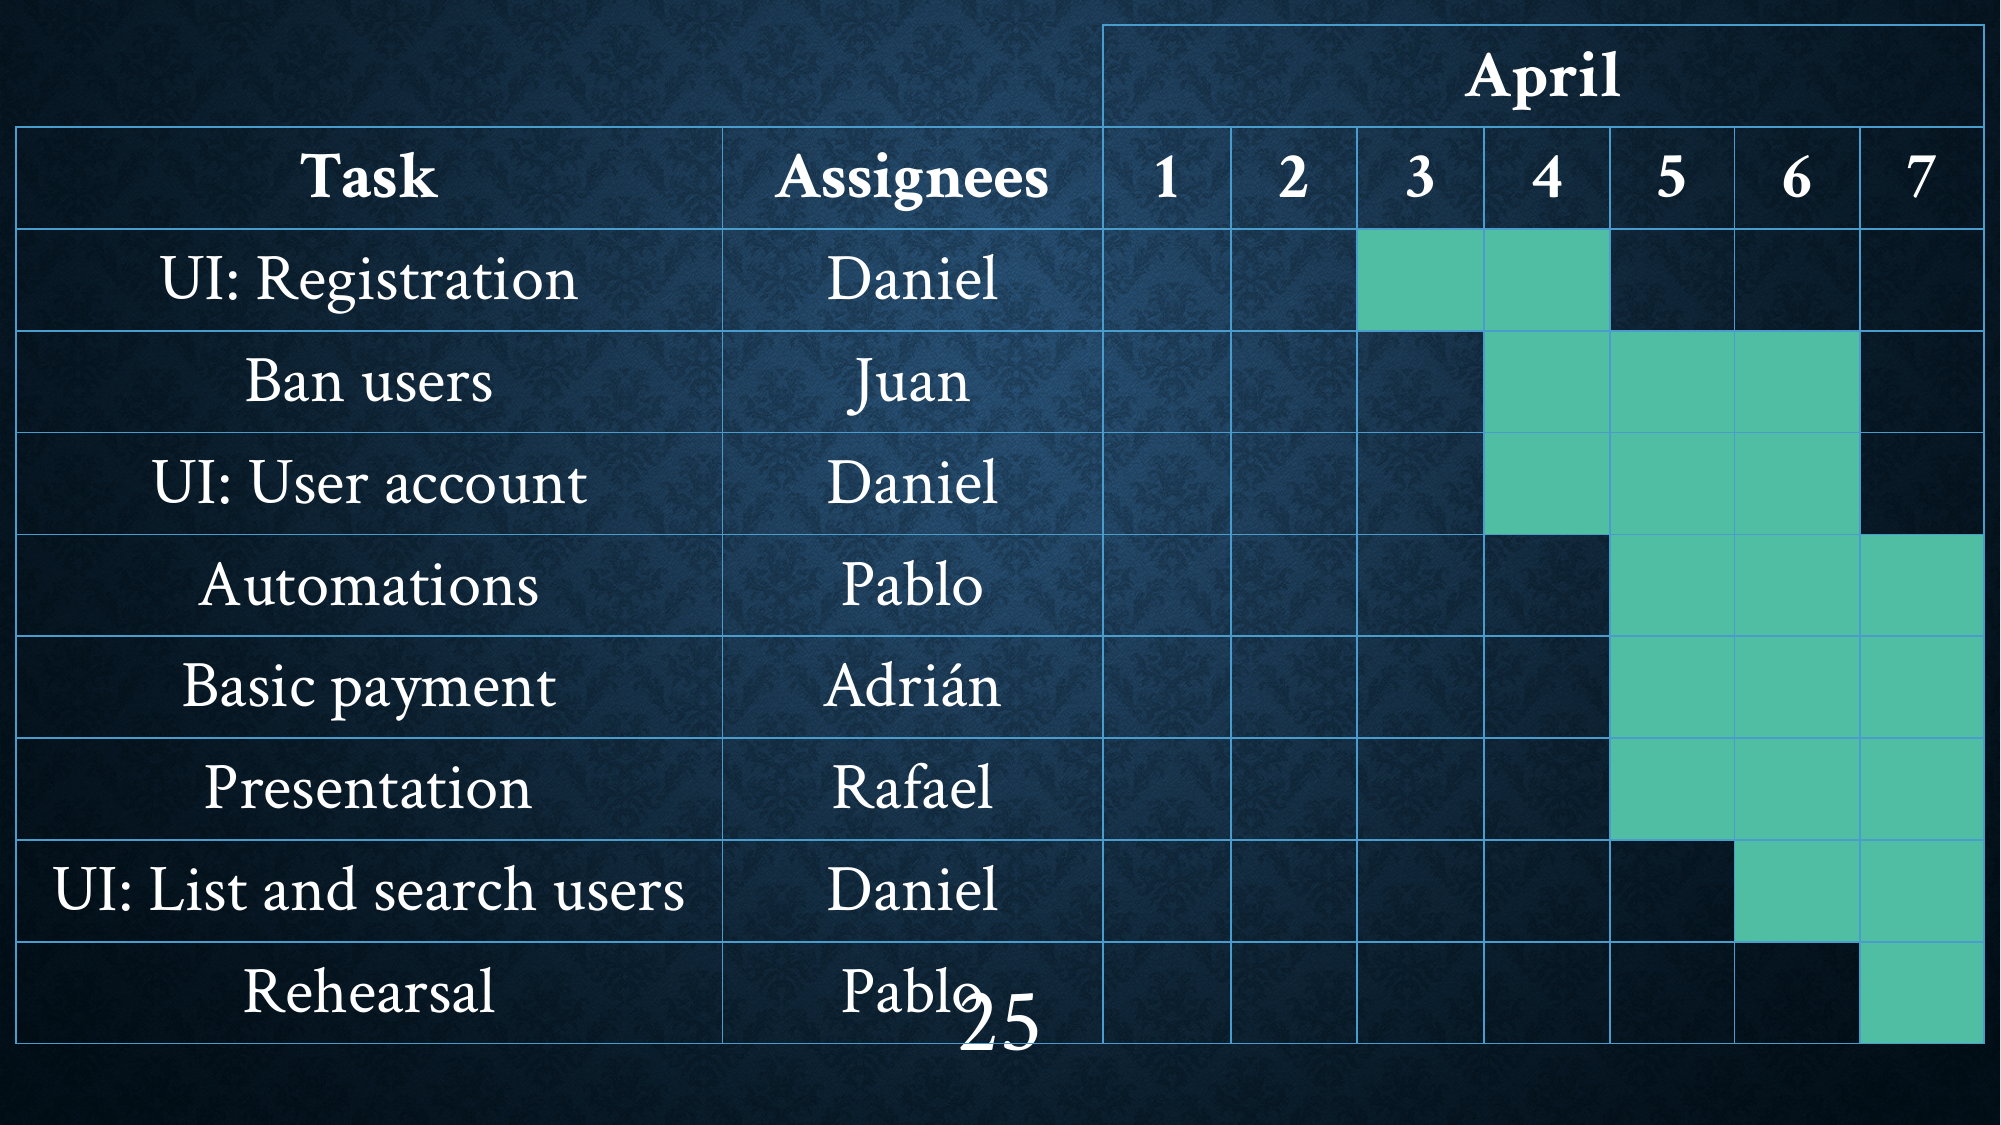

|  |  | April |  |  |  |  |  |  |
| --- | --- | --- | --- | --- | --- | --- | --- | --- |
| Task | Assignees | 1 | 2 | 3 | 4 | 5 | 6 | 7 |
| UI: Registration | Daniel |  |  |  |  |  |  |  |
| Ban users | Juan |  |  |  |  |  |  |  |
| UI: User account | Daniel |  |  |  |  |  |  |  |
| Automations | Pablo |  |  |  |  |  |  |  |
| Basic payment | Adrián |  |  |  |  |  |  |  |
| Presentation | Rafael |  |  |  |  |  |  |  |
| UI: List and search users | Daniel |  |  |  |  |  |  |  |
| Rehearsal | Pablo |  |  |  |  |  |  |  |
25